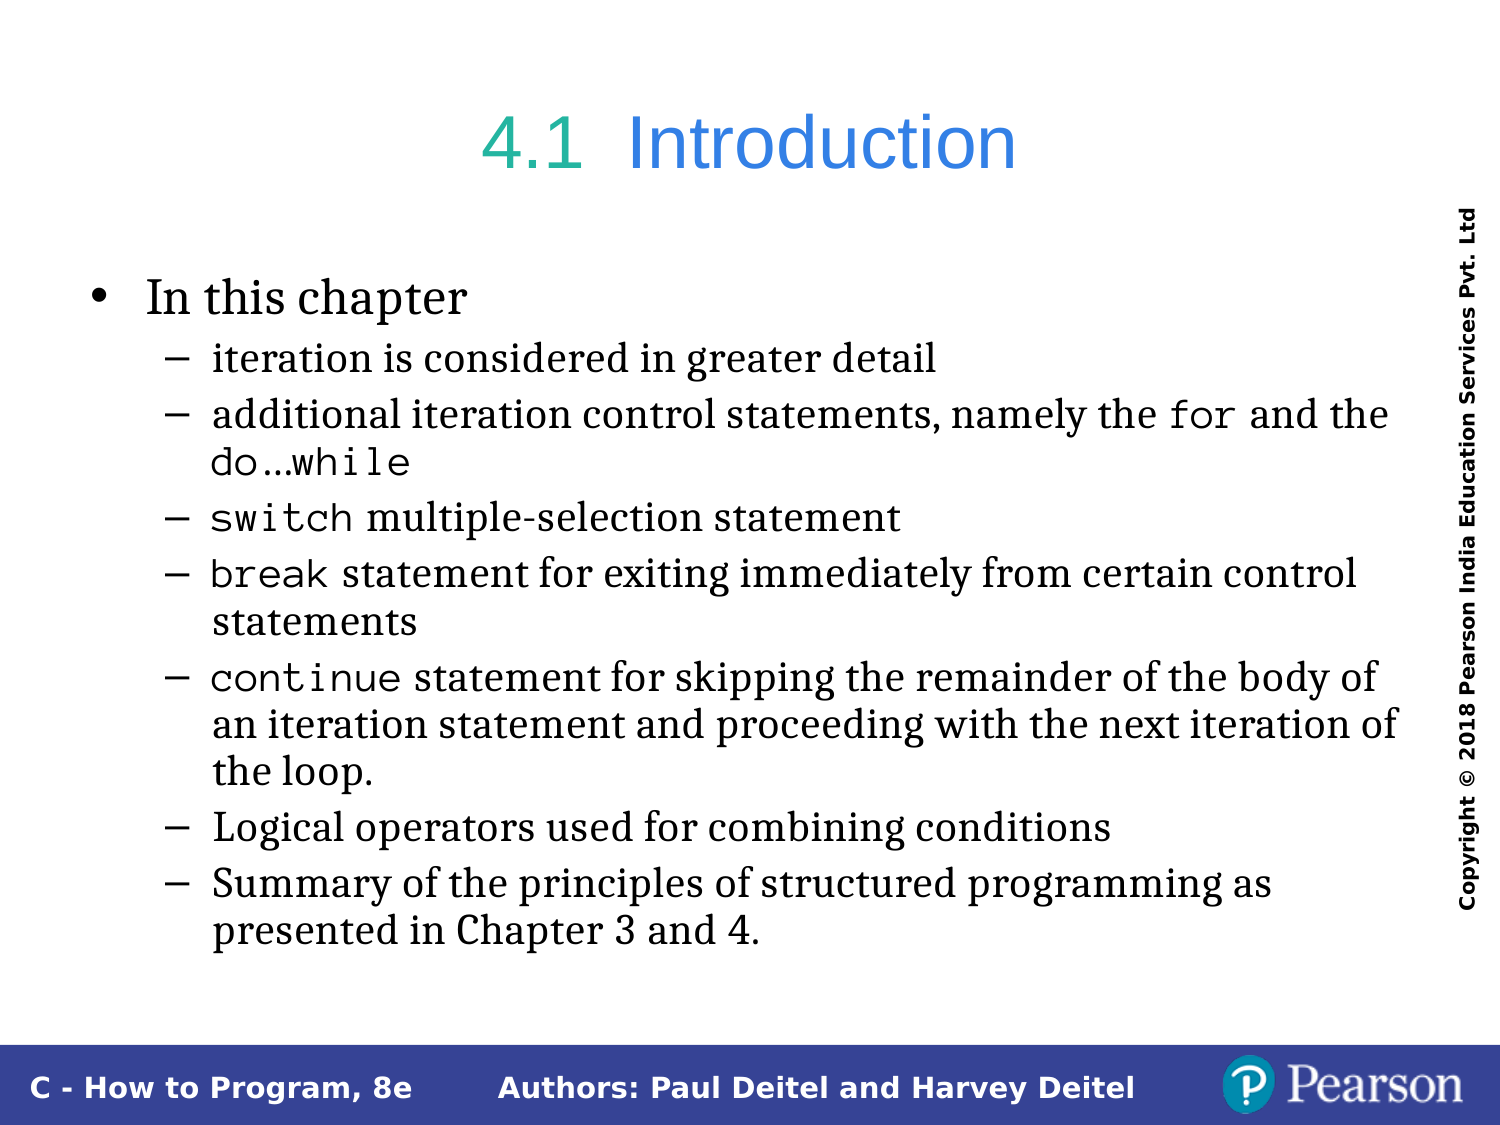

# 4.1  Introduction
In this chapter
iteration is considered in greater detail
additional iteration control statements, namely the for and the do…while
switch multiple-selection statement
break statement for exiting immediately from certain control statements
continue statement for skipping the remainder of the body of an iteration statement and proceeding with the next iteration of the loop.
Logical operators used for combining conditions
Summary of the principles of structured programming as presented in Chapter 3 and 4.